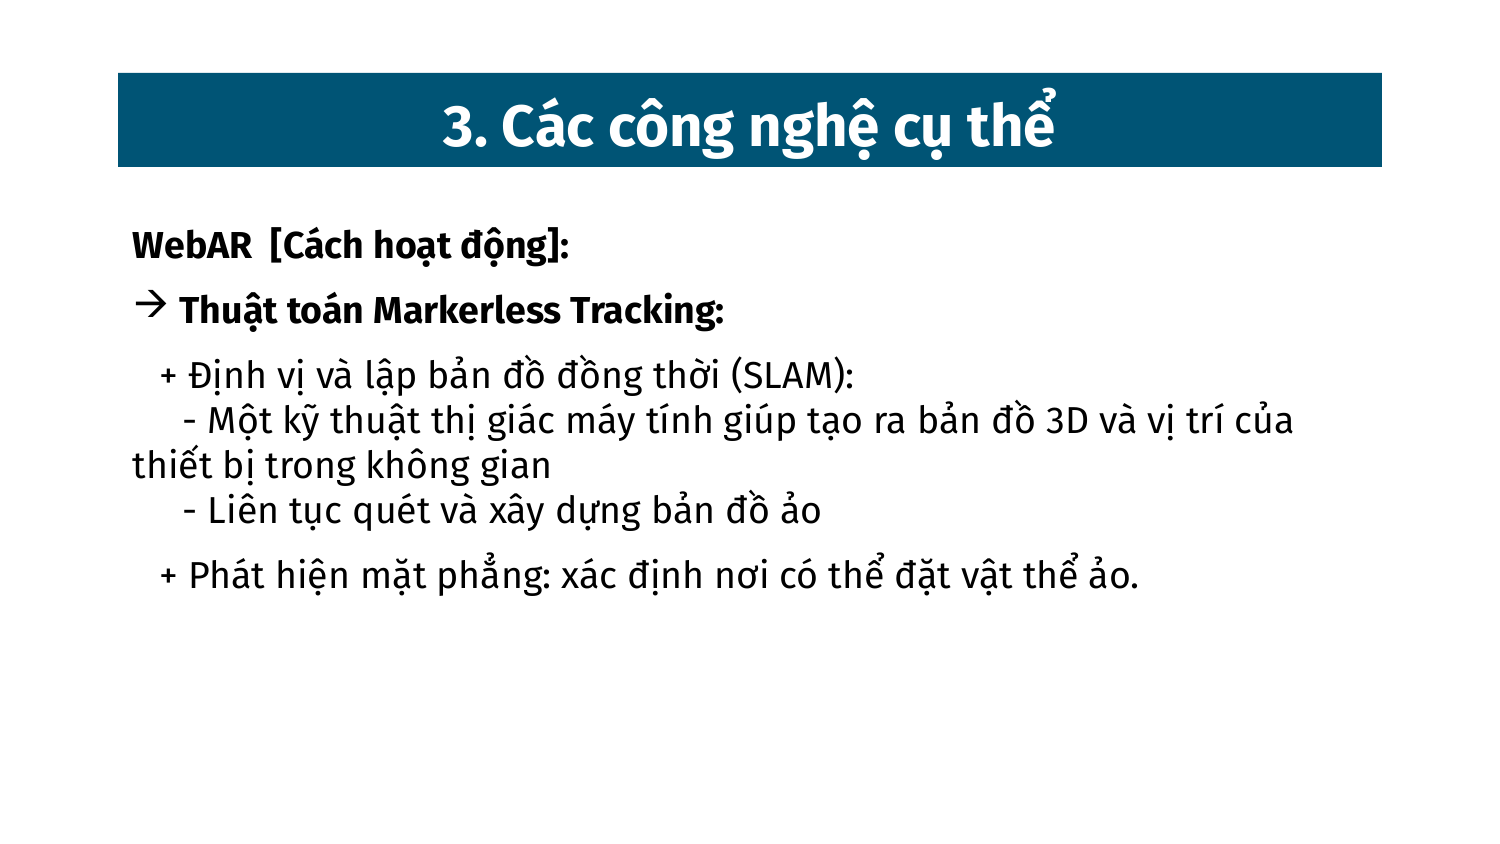

# 3. Các công nghệ cụ thể
WebAR  [Cách hoạt động]:

Thuật toán Markerless Tracking:

   + Định vị và lập bản đồ đồng thời (SLAM):
     - Một kỹ thuật thị giác máy tính giúp tạo ra bản đồ 3D và vị trí của thiết bị trong không gian
     - Liên tục quét và xây dựng bản đồ ảo

   + Phát hiện mặt phẳng: xác định nơi có thể đặt vật thể ảo.